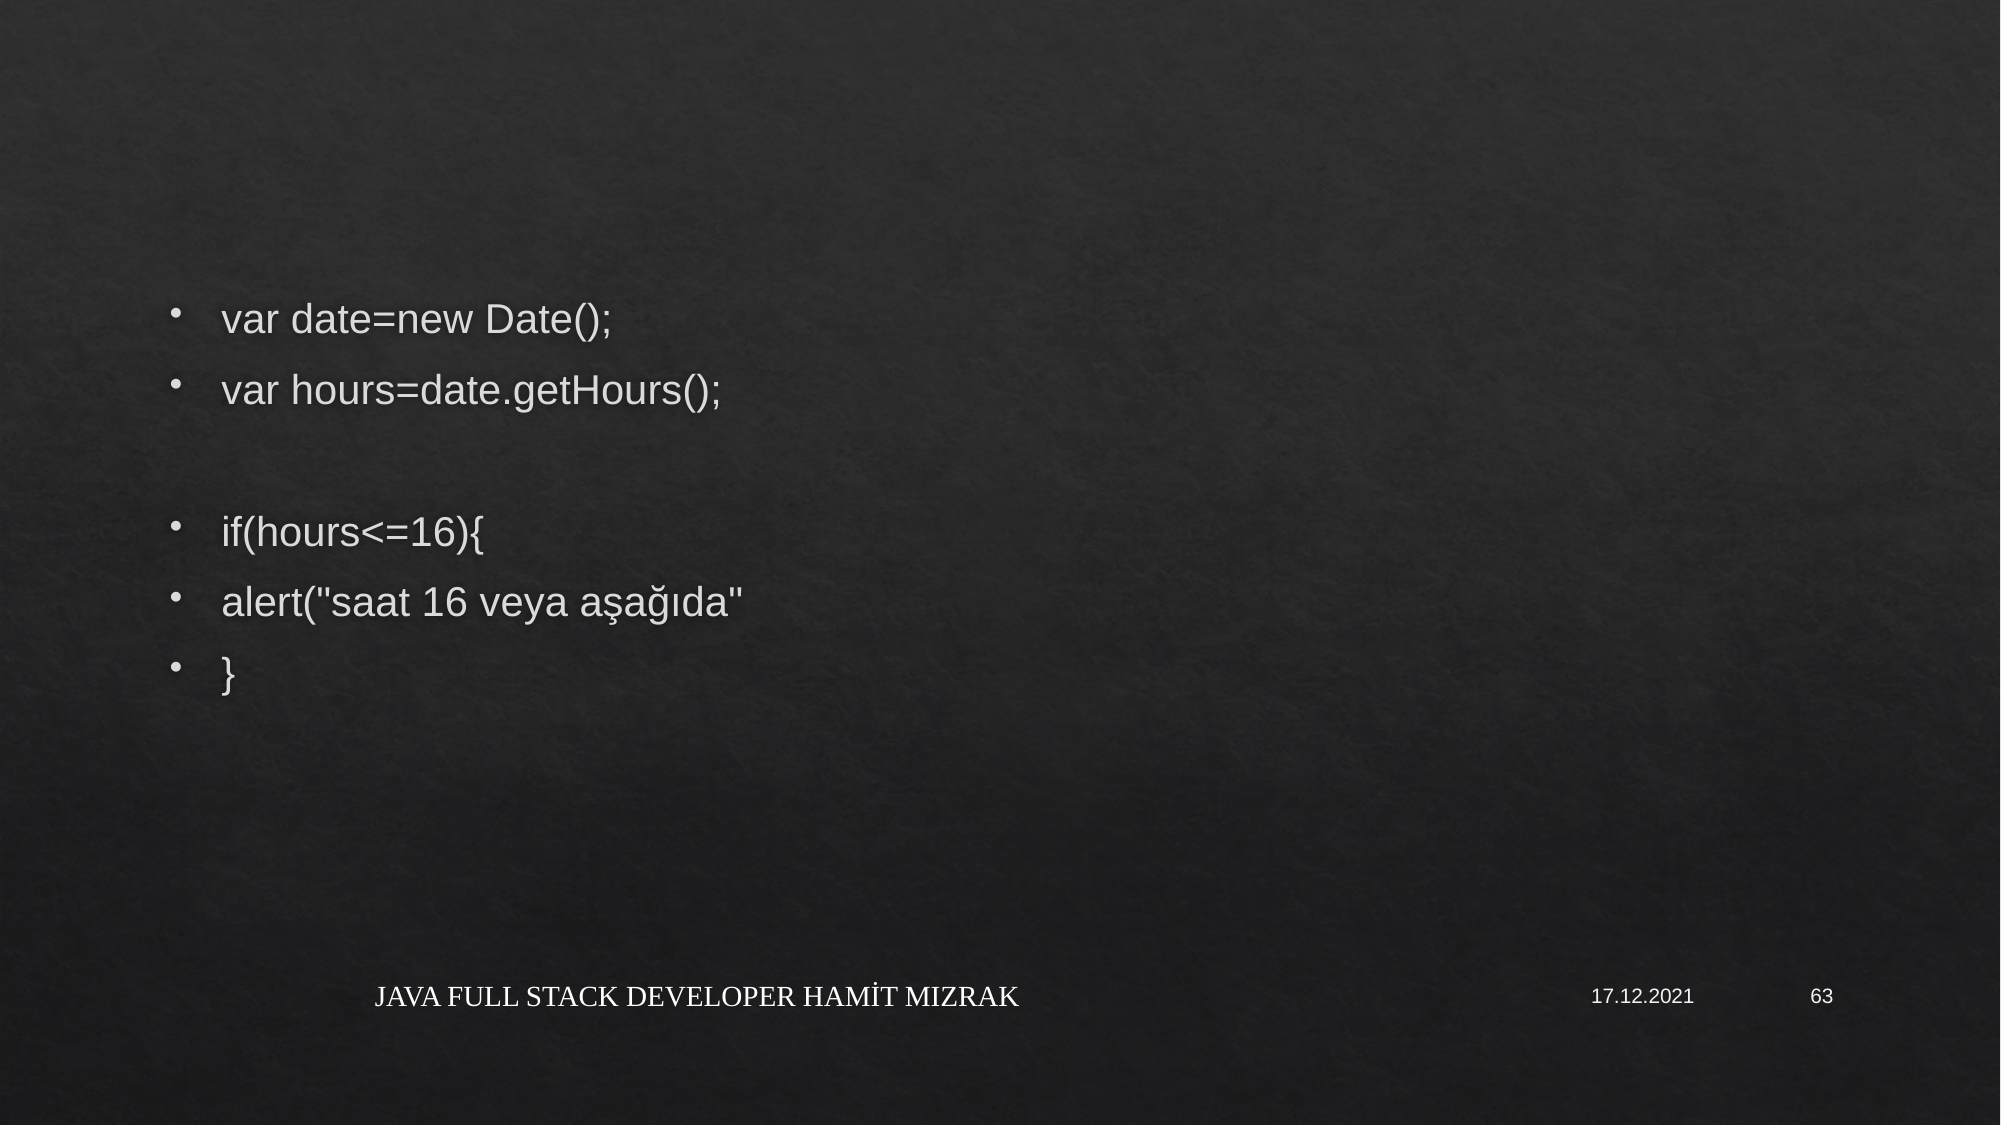

#
var date=new Date();
var hours=date.getHours();

if(hours<=16){
alert("saat 16 veya aşağıda"
}
JAVA FULL STACK DEVELOPER HAMİT MIZRAK
17.12.2021
63